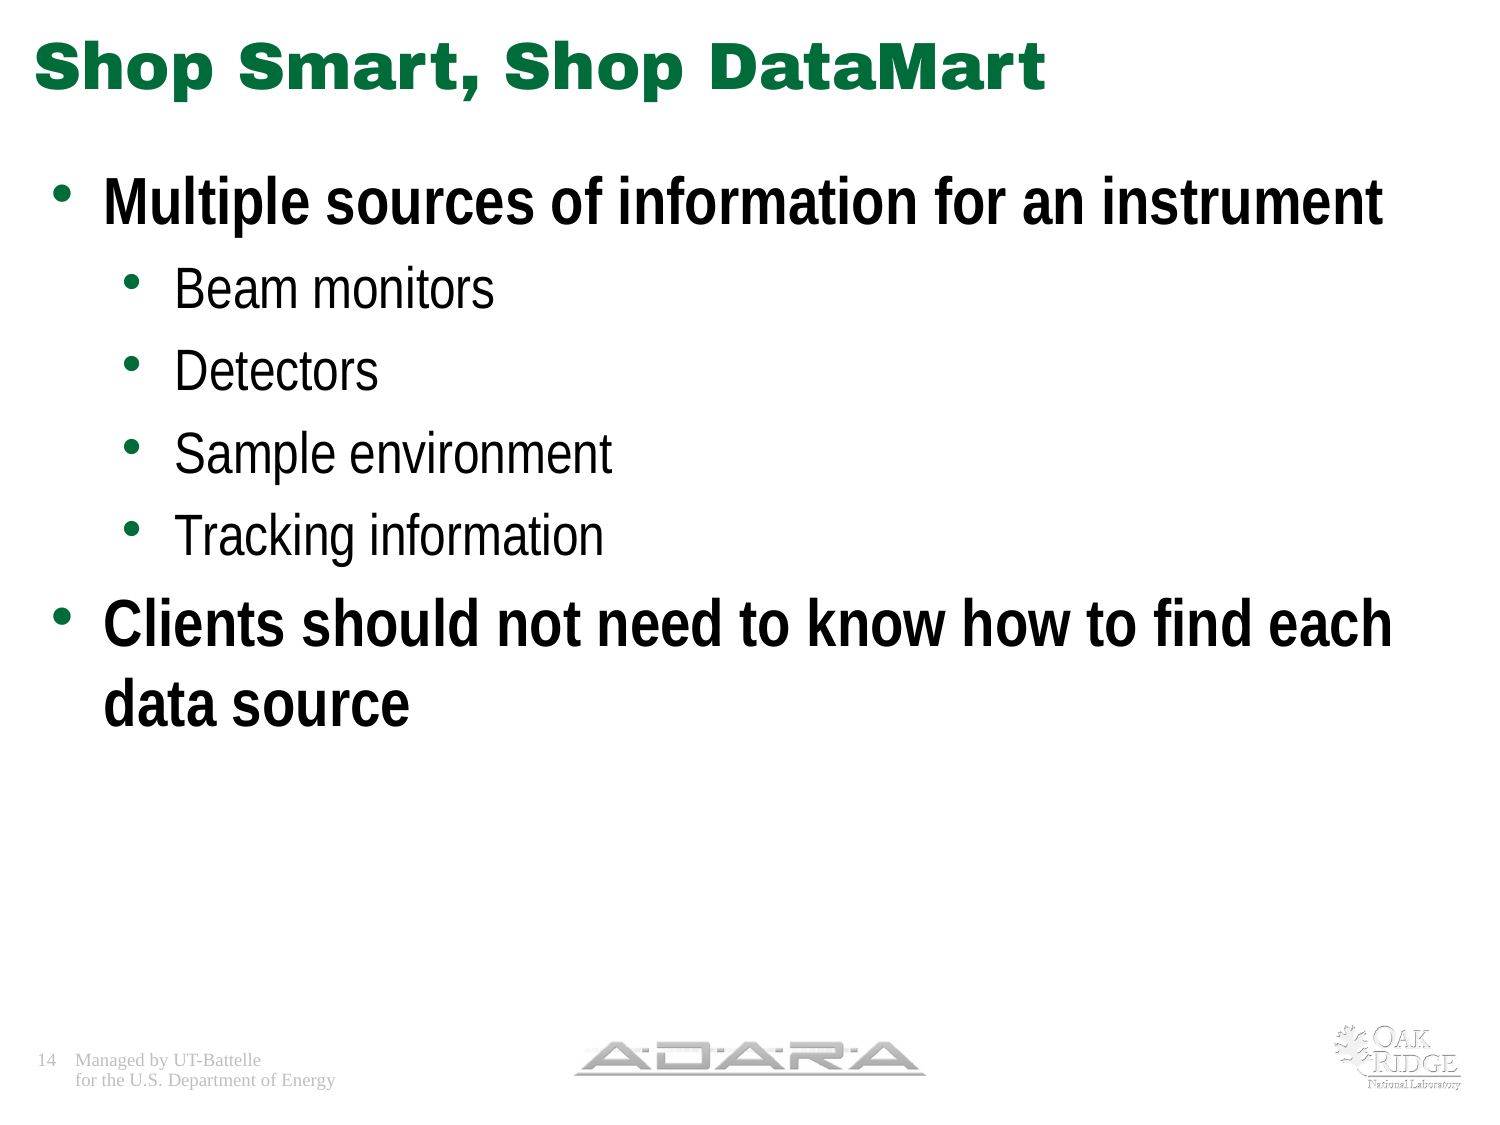

# Shop Smart, Shop DataMart
Multiple sources of information for an instrument
Beam monitors
Detectors
Sample environment
Tracking information
Clients should not need to know how to find each data source